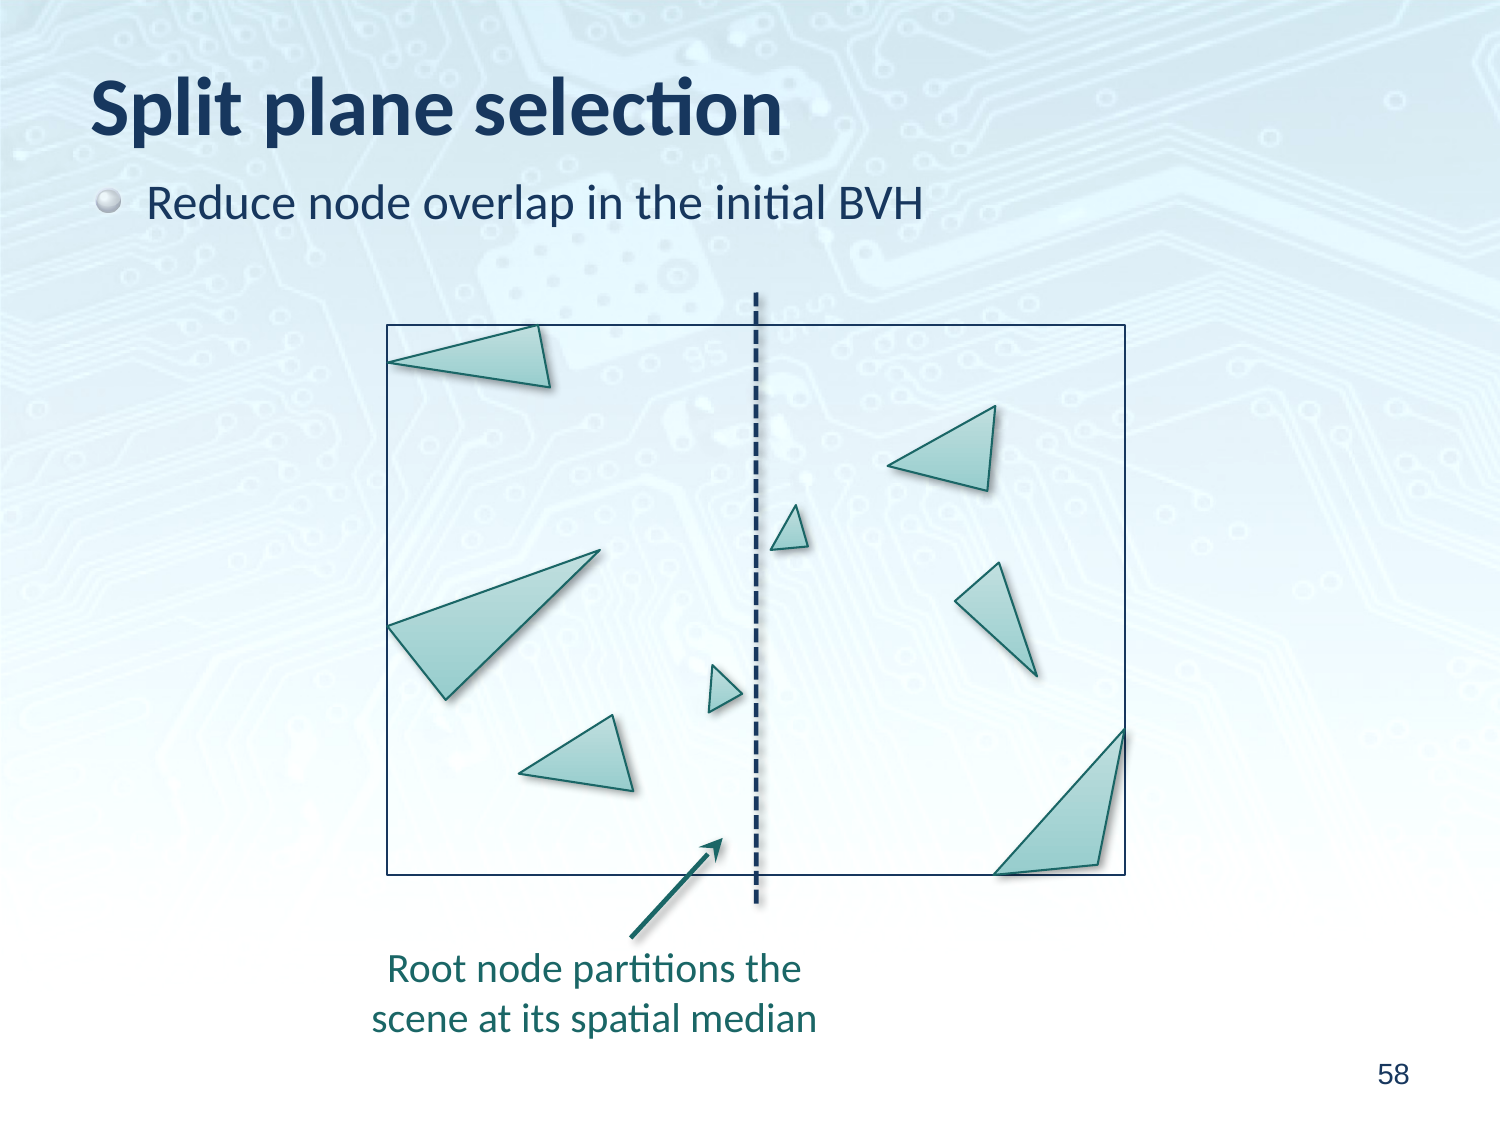

# Split plane selection
Reduce node overlap in the initial BVH

Root node partitions the
scene at its spatial median
58